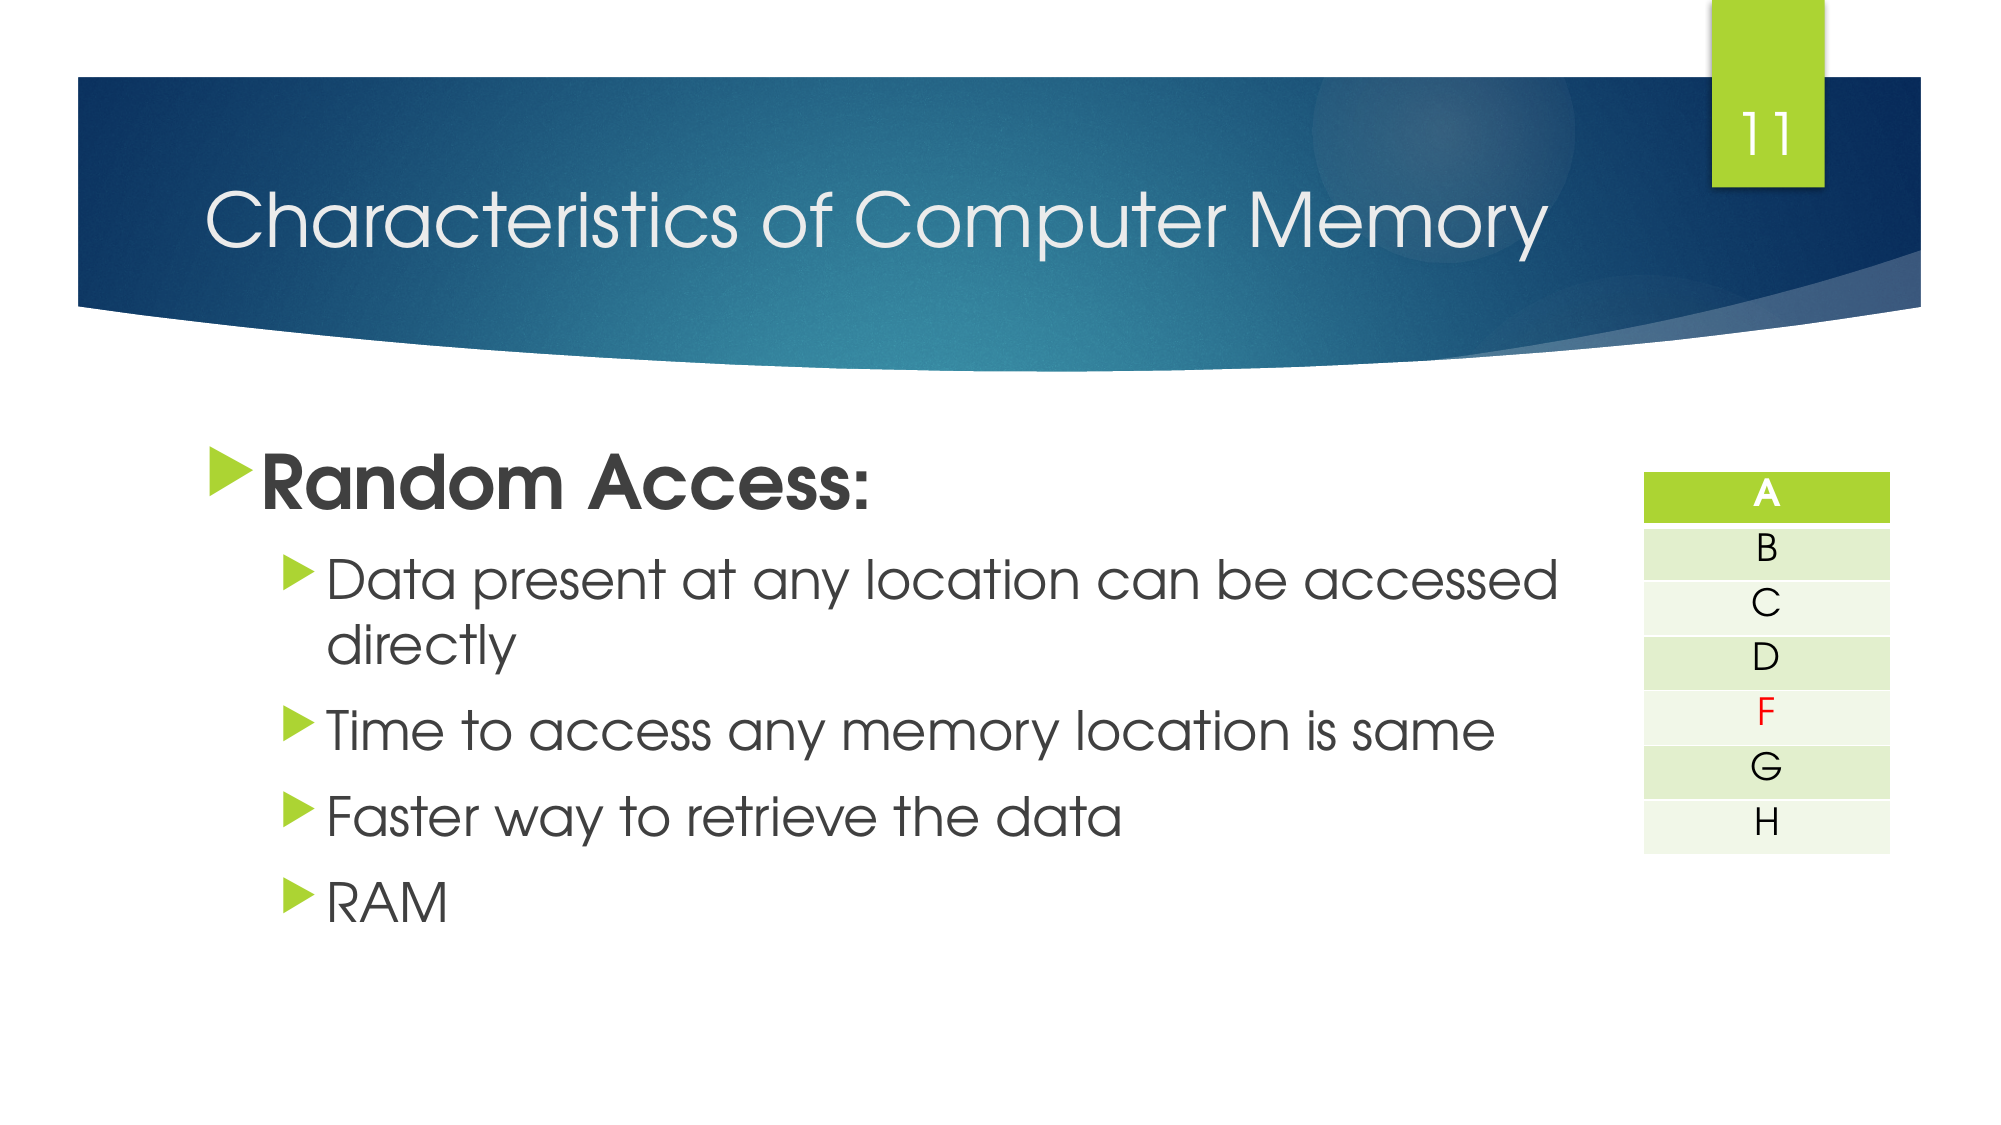

11
# Characteristics of Computer Memory
Random Access:
Data present at any location can be accessed directly
Time to access any memory location is same
Faster way to retrieve the data
RAM
| A |
| --- |
| B |
| C |
| D |
| F |
| G |
| H |